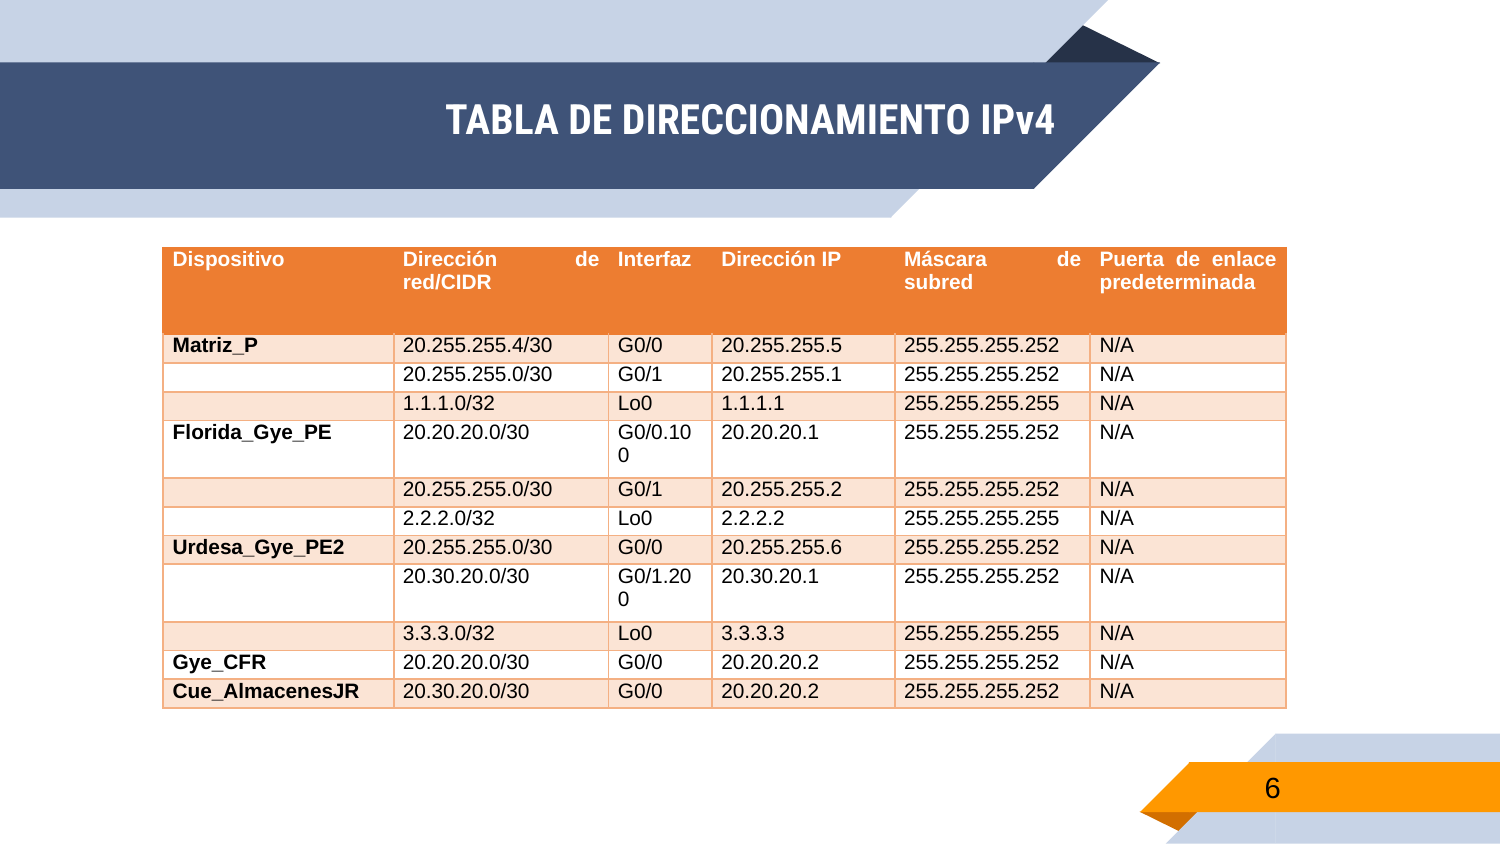

# TABLA DE DIRECCIONAMIENTO IPv4
| Dispositivo | Dirección de red/CIDR | Interfaz | Dirección IP | Máscara de subred | Puerta de enlace predeterminada |
| --- | --- | --- | --- | --- | --- |
| Matriz\_P | 20.255.255.4/30 | G0/0 | 20.255.255.5 | 255.255.255.252 | N/A |
|  | 20.255.255.0/30 | G0/1 | 20.255.255.1 | 255.255.255.252 | N/A |
|  | 1.1.1.0/32 | Lo0 | 1.1.1.1 | 255.255.255.255 | N/A |
| Florida\_Gye\_PE | 20.20.20.0/30 | G0/0.100 | 20.20.20.1 | 255.255.255.252 | N/A |
|  | 20.255.255.0/30 | G0/1 | 20.255.255.2 | 255.255.255.252 | N/A |
|  | 2.2.2.0/32 | Lo0 | 2.2.2.2 | 255.255.255.255 | N/A |
| Urdesa\_Gye\_PE2 | 20.255.255.0/30 | G0/0 | 20.255.255.6 | 255.255.255.252 | N/A |
|  | 20.30.20.0/30 | G0/1.200 | 20.30.20.1 | 255.255.255.252 | N/A |
|  | 3.3.3.0/32 | Lo0 | 3.3.3.3 | 255.255.255.255 | N/A |
| Gye\_CFR | 20.20.20.0/30 | G0/0 | 20.20.20.2 | 255.255.255.252 | N/A |
| Cue\_AlmacenesJR | 20.30.20.0/30 | G0/0 | 20.20.20.2 | 255.255.255.252 | N/A |
6